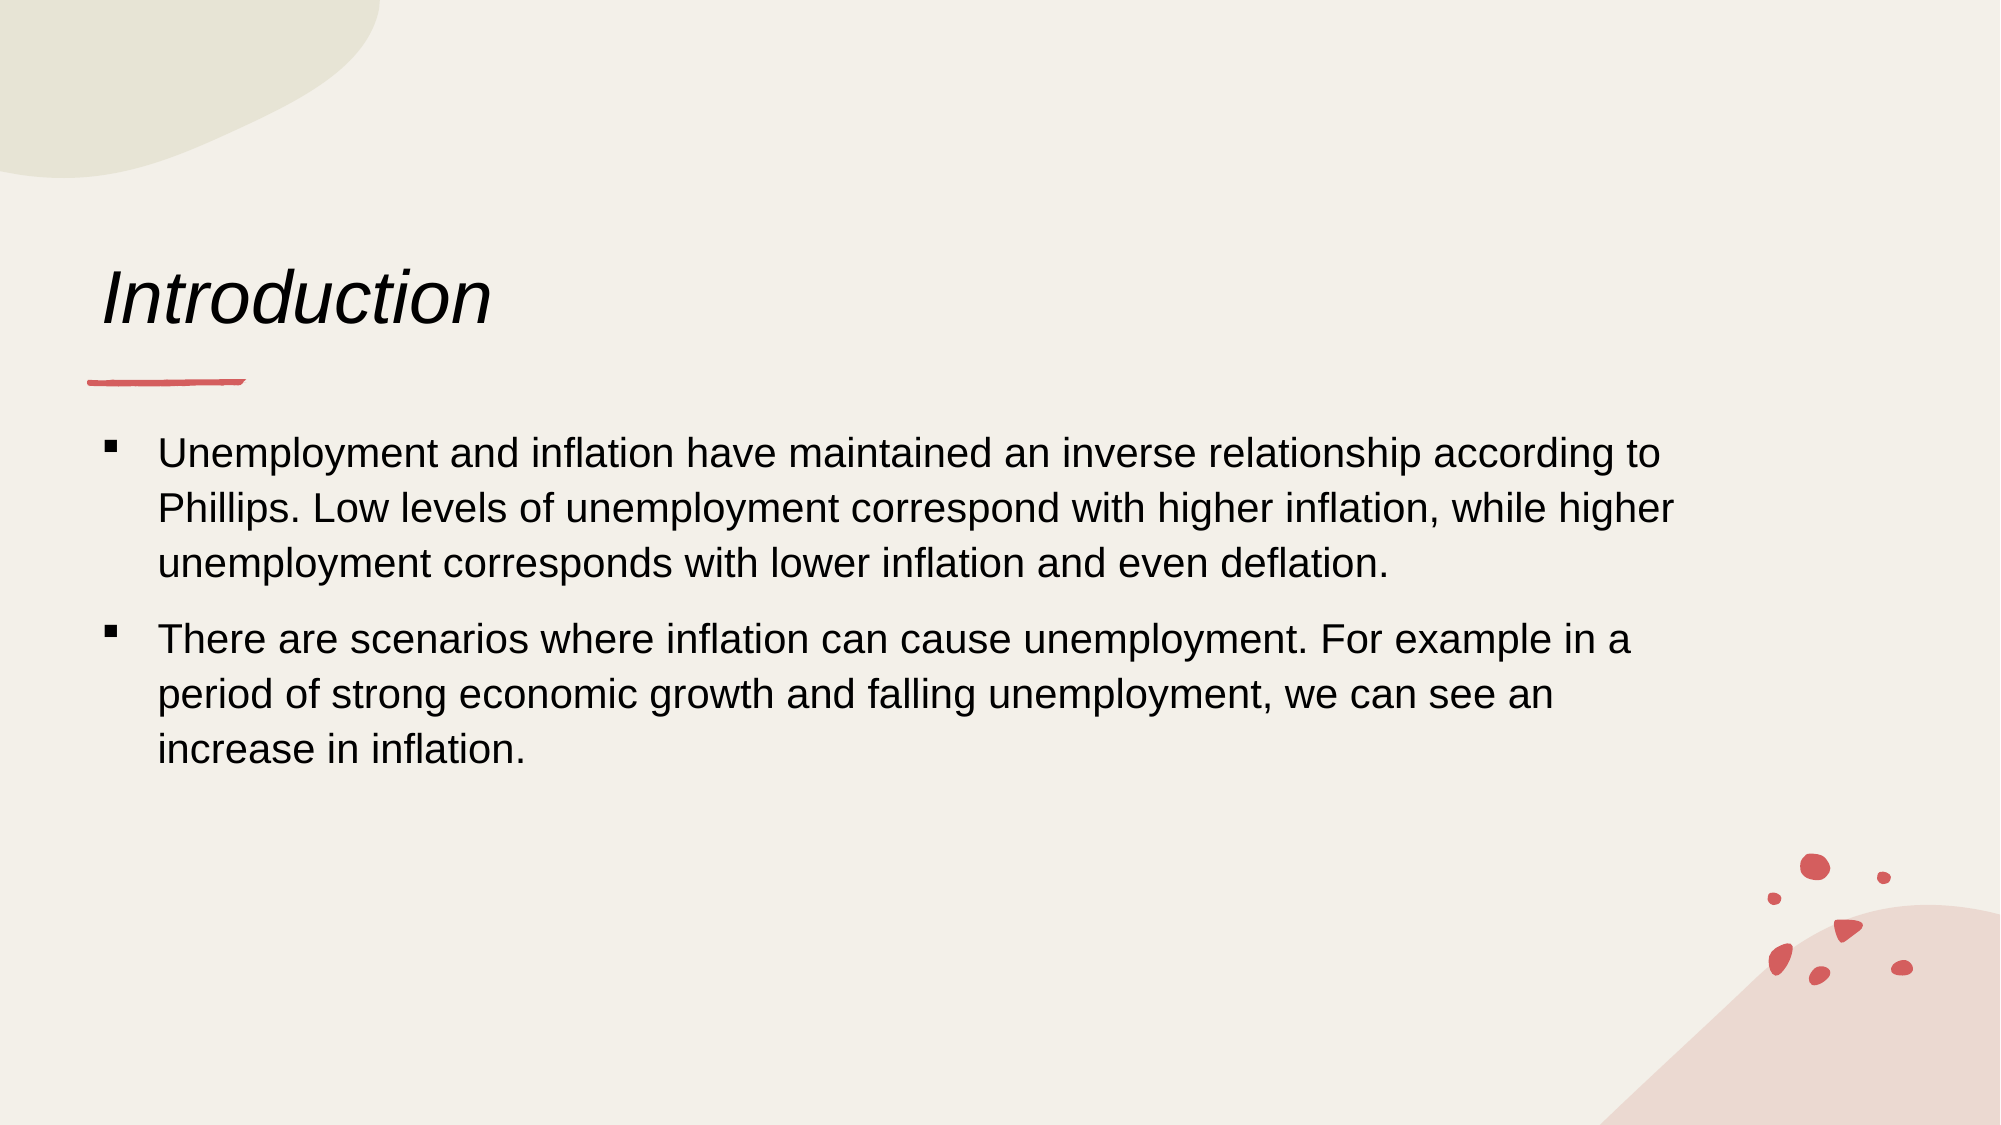

# Introduction
Unemployment and inflation have maintained an inverse relationship according to Phillips. Low levels of unemployment correspond with higher inflation, while higher unemployment corresponds with lower inflation and even deflation.
There are scenarios where inflation can cause unemployment. For example in a period of strong economic growth and falling unemployment, we can see an increase in inflation.